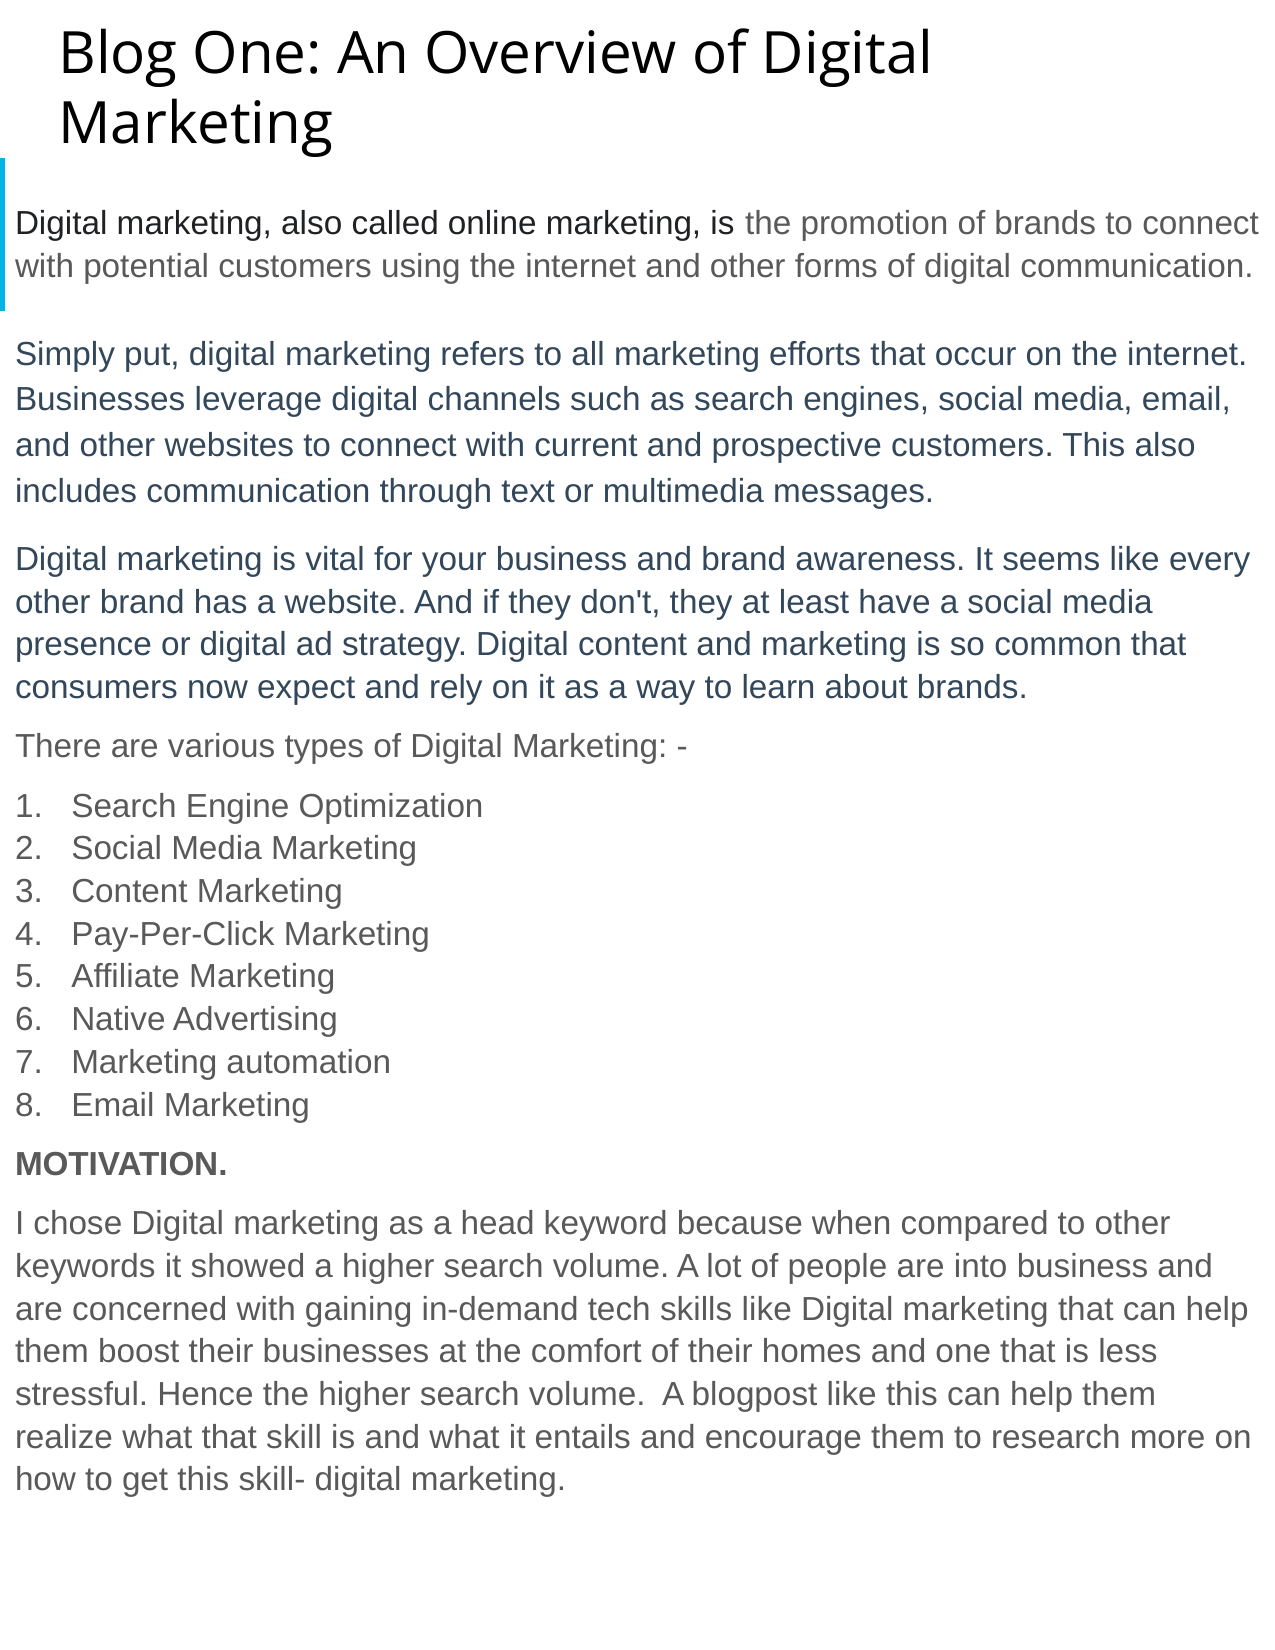

# Blog One: An Overview of Digital Marketing
Digital marketing, also called online marketing, is the promotion of brands to connect with potential customers using the internet and other forms of digital communication.
Simply put, digital marketing refers to all marketing efforts that occur on the internet. Businesses leverage digital channels such as search engines, social media, email, and other websites to connect with current and prospective customers. This also includes communication through text or multimedia messages.
Digital marketing is vital for your business and brand awareness. It seems like every other brand has a website. And if they don't, they at least have a social media presence or digital ad strategy. Digital content and marketing is so common that consumers now expect and rely on it as a way to learn about brands.
There are various types of Digital Marketing: -
Search Engine Optimization
Social Media Marketing
Content Marketing
Pay-Per-Click Marketing
Affiliate Marketing
Native Advertising
Marketing automation
Email Marketing
MOTIVATION.
I chose Digital marketing as a head keyword because when compared to other keywords it showed a higher search volume. A lot of people are into business and are concerned with gaining in-demand tech skills like Digital marketing that can help them boost their businesses at the comfort of their homes and one that is less stressful. Hence the higher search volume.  A blogpost like this can help them realize what that skill is and what it entails and encourage them to research more on how to get this skill- digital marketing.